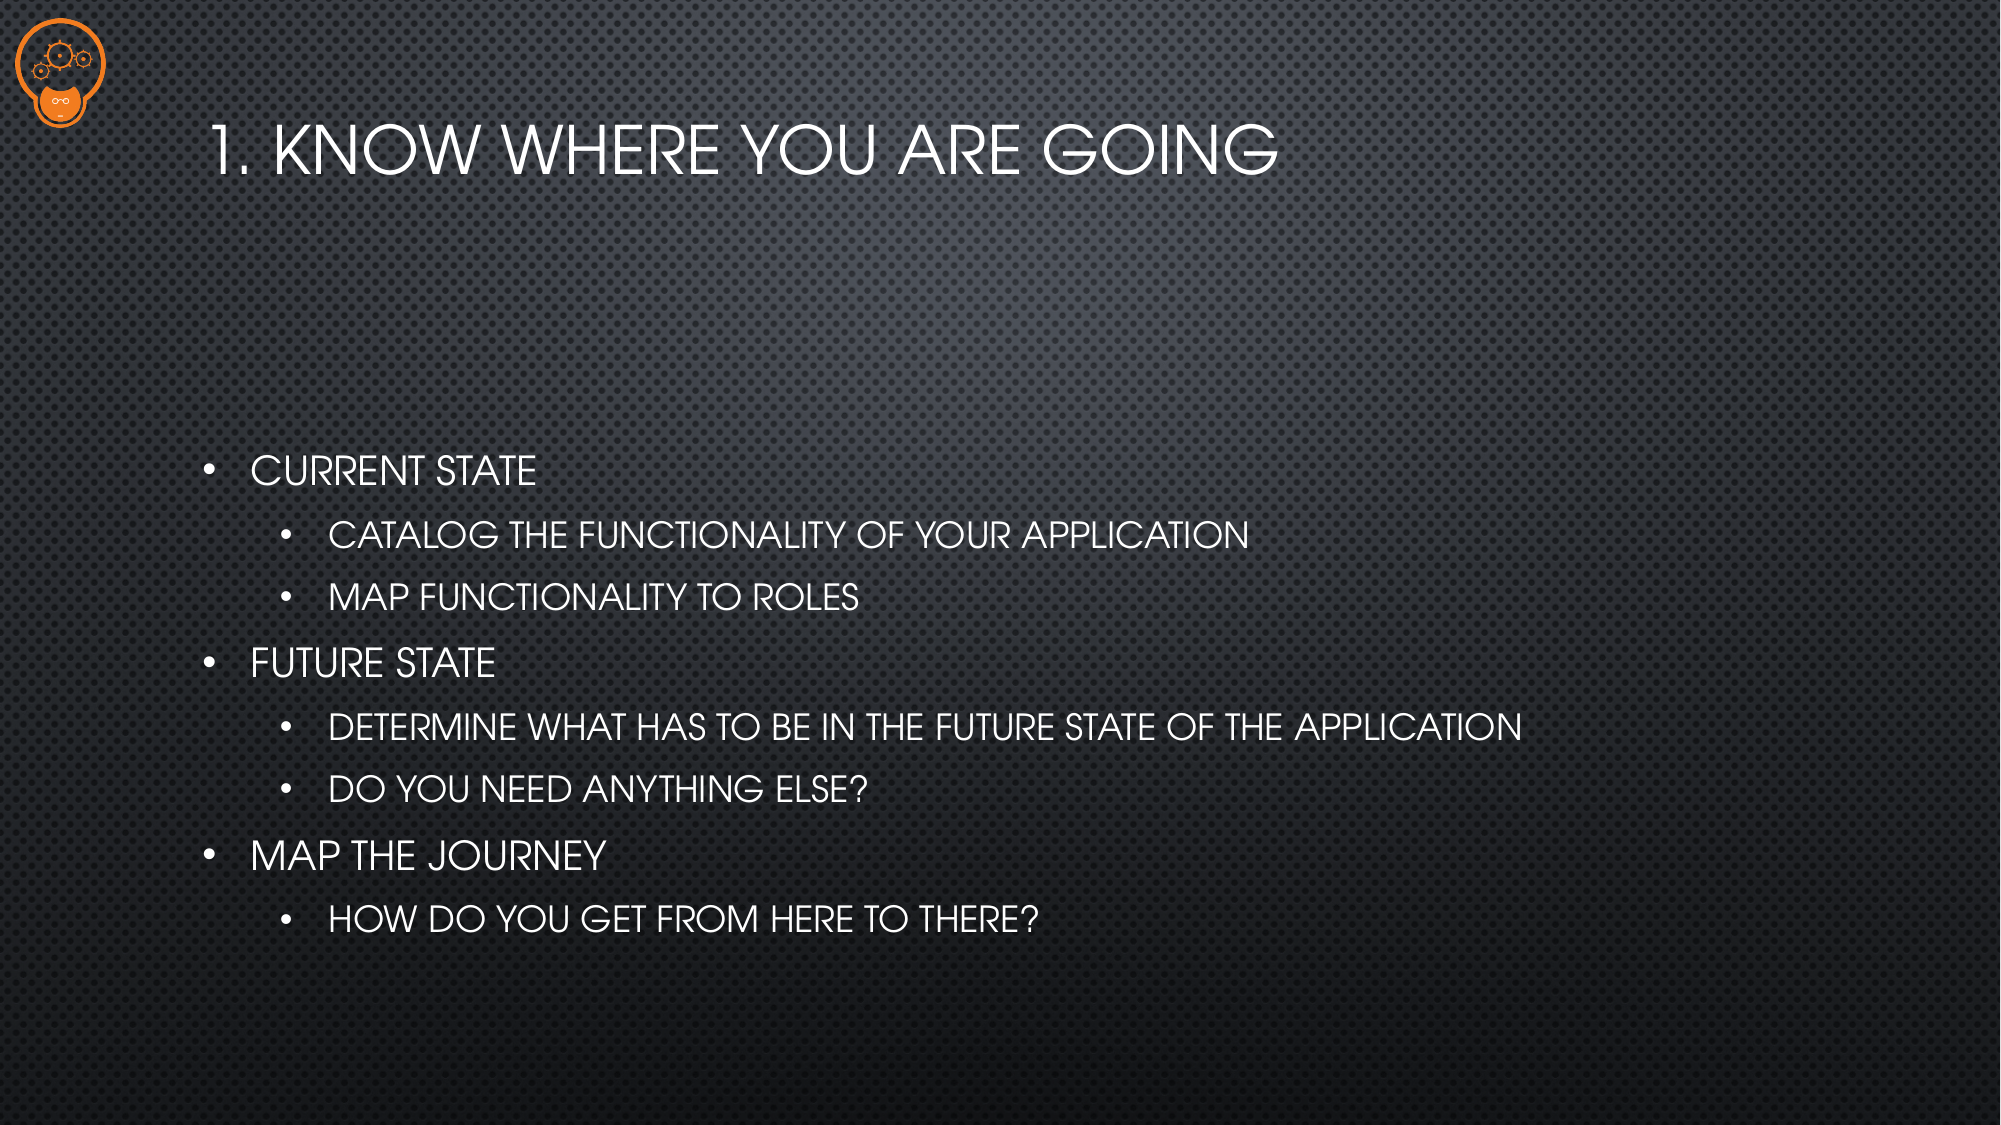

# 1. Know Where You Are Going
Current State
Catalog the Functionality of Your Application
Map Functionality to Roles
Future State
Determine What Has to Be in The Future State of the Application
Do You Need Anything Else?
Map the Journey
How Do You Get From Here to There?